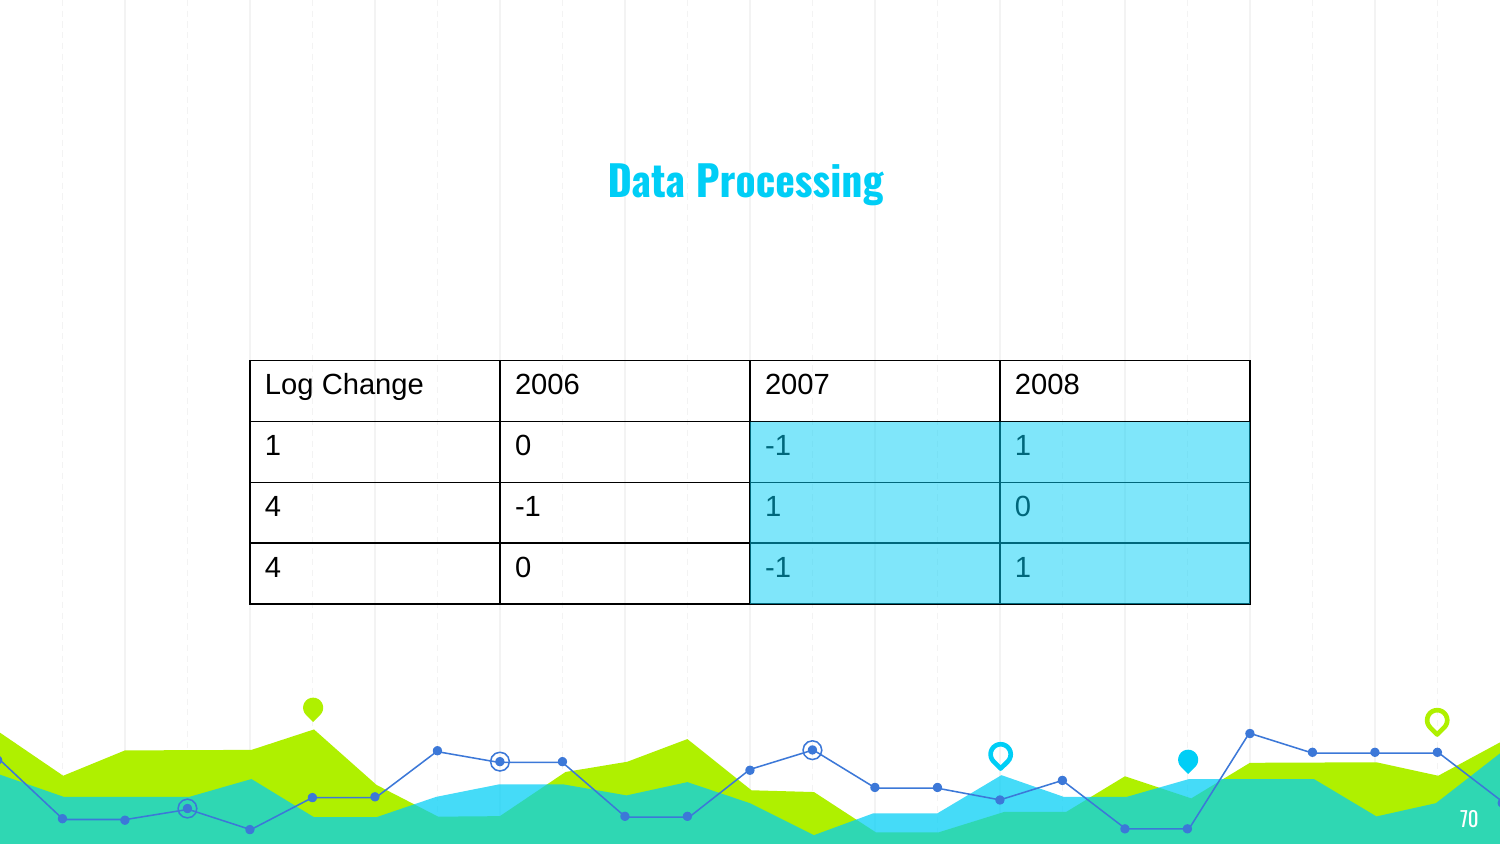

# Data Processing
| Log Change | 2006 | 2007 | 2008 |
| --- | --- | --- | --- |
| 1 | 0 | -1 | 1 |
| 4 | -1 | 1 | 0 |
| 4 | 0 | -1 | 1 |

70